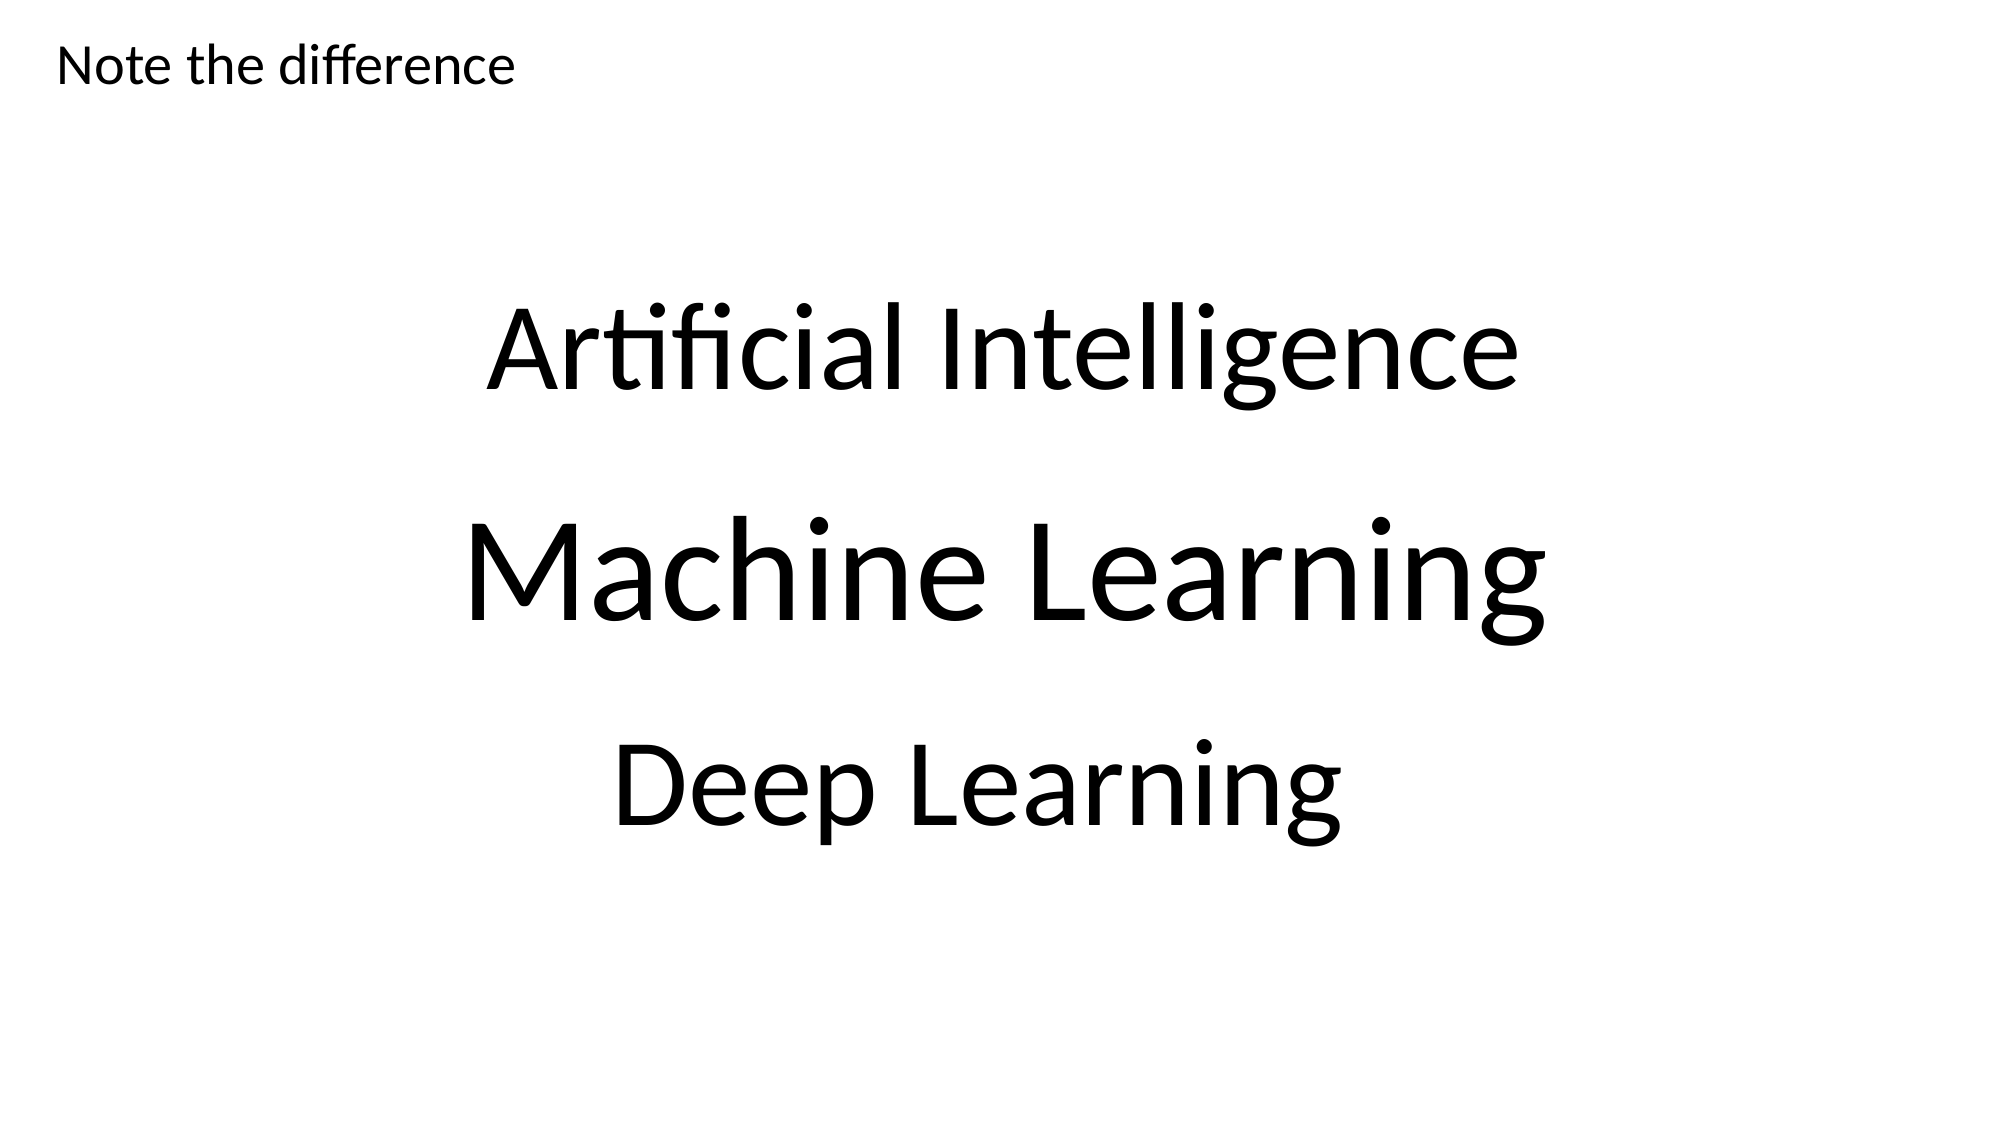

Note the difference
Artificial Intelligence
Machine Learning
Deep Learning